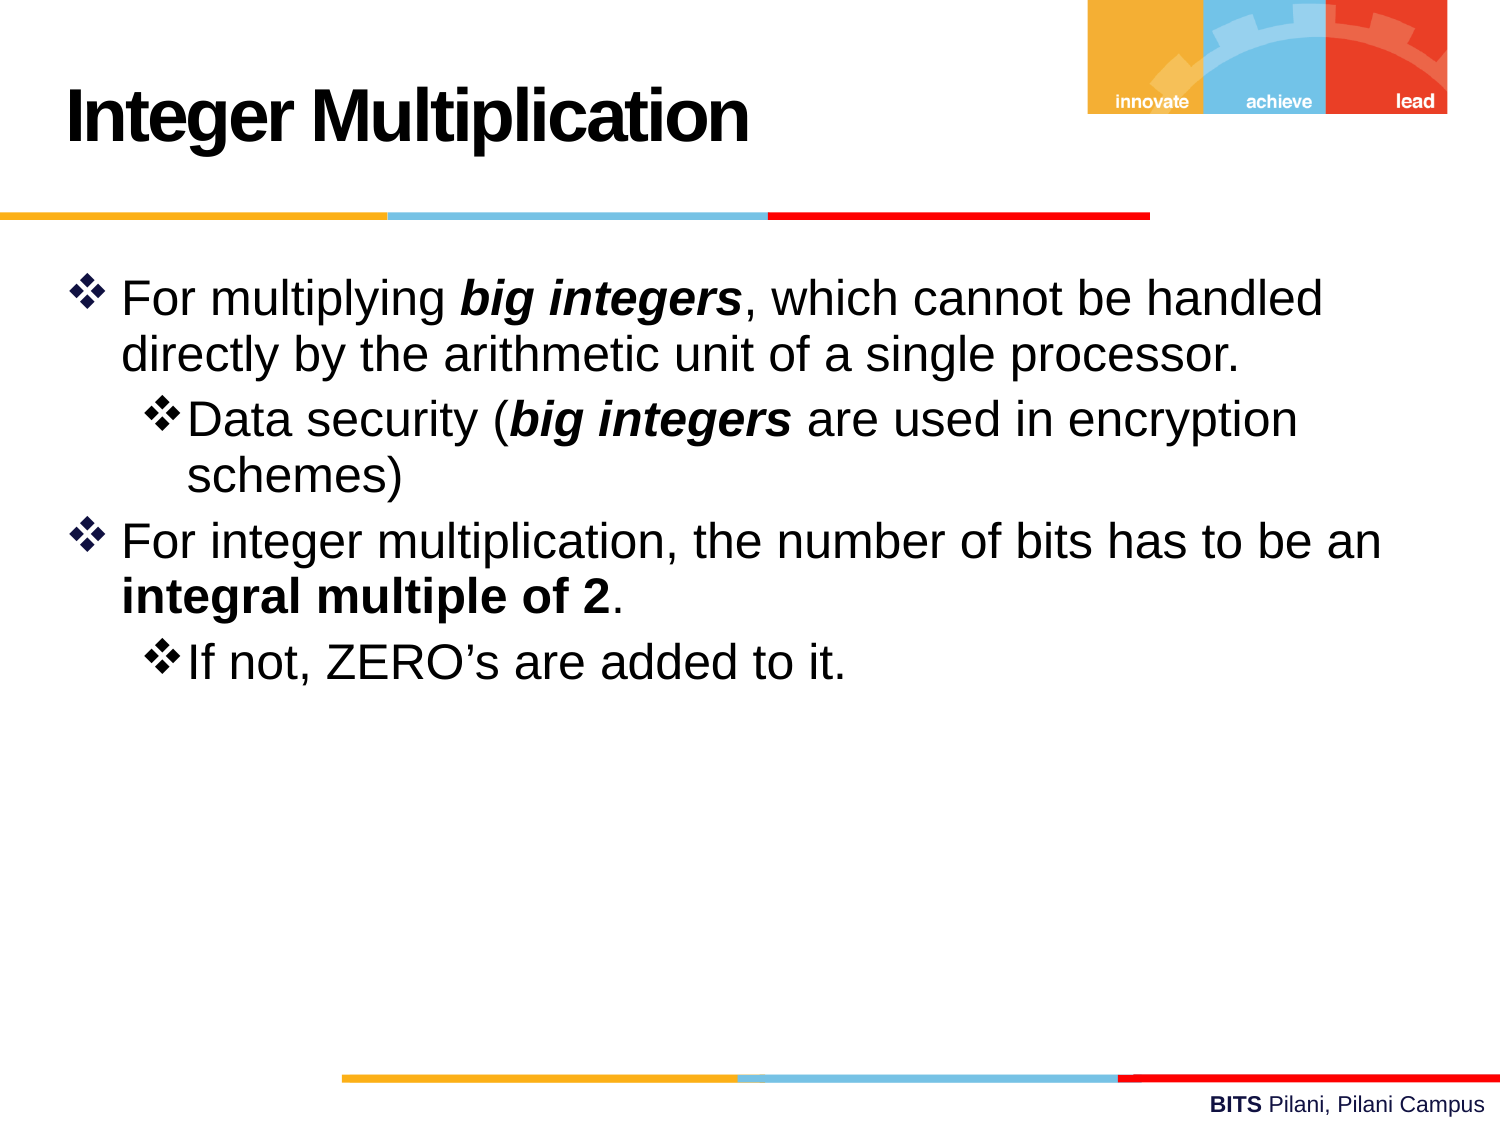

Integer Multiplication
For multiplying big integers, which cannot be handled directly by the arithmetic unit of a single processor.
Data security (big integers are used in encryption schemes)
For integer multiplication, the number of bits has to be an integral multiple of 2.
If not, ZERO’s are added to it.